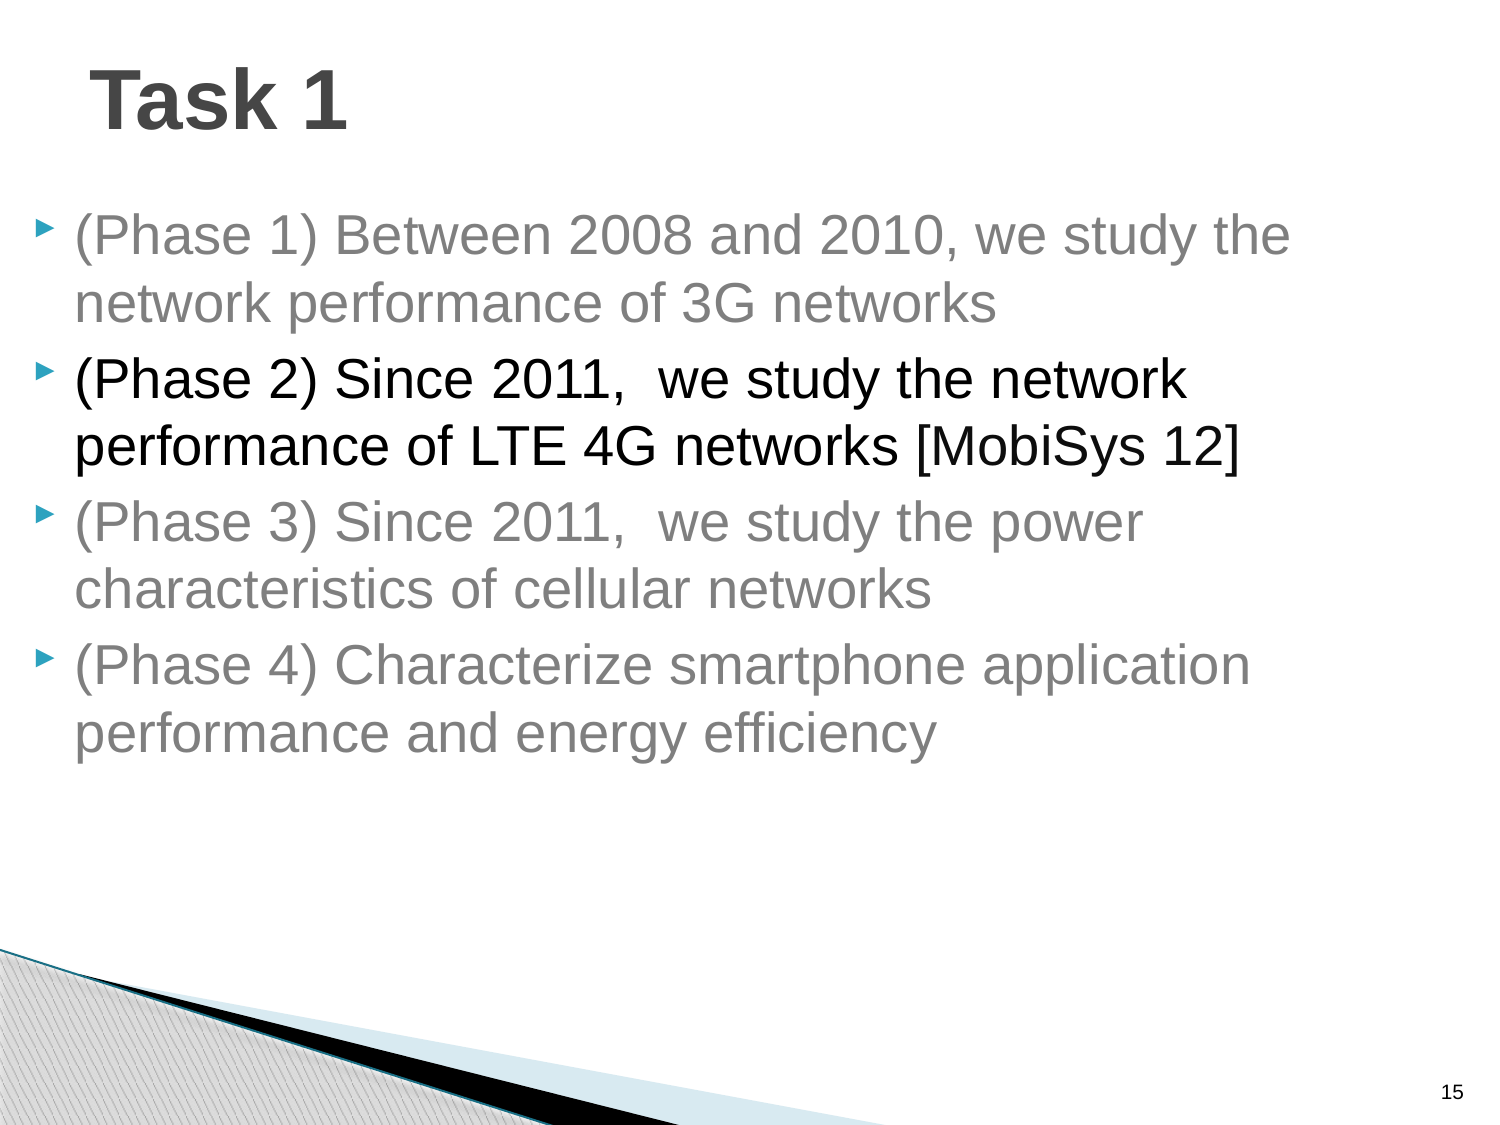

# Task 1
(Phase 1) Between 2008 and 2010, we study the network performance of 3G networks
(Phase 2) Since 2011,  we study the network performance of LTE 4G networks [MobiSys 12]
(Phase 3) Since 2011,  we study the power characteristics of cellular networks
(Phase 4) Characterize smartphone application performance and energy efficiency
15